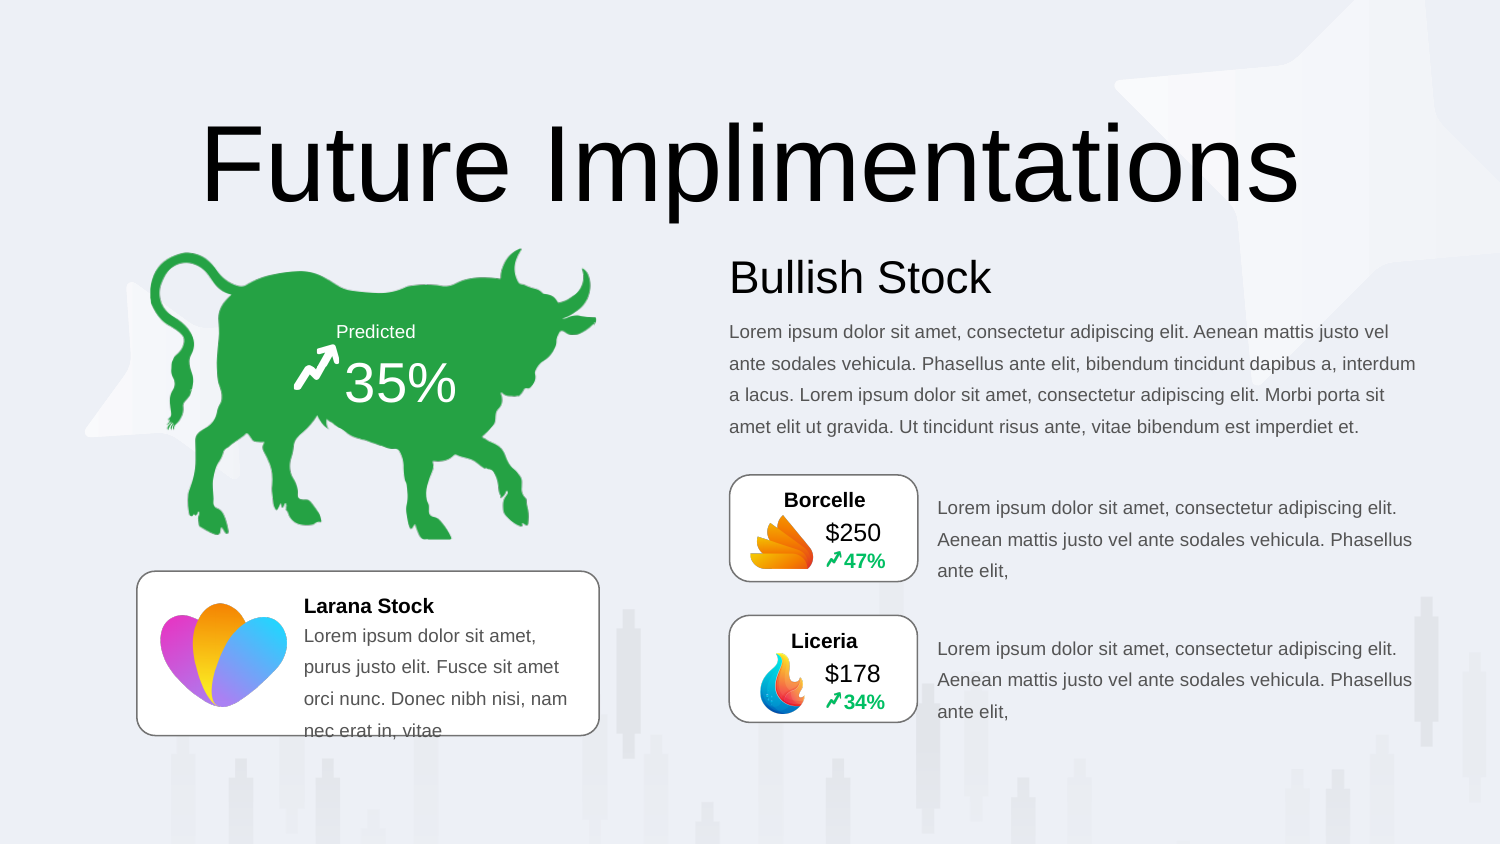

Future Implimentations
Bullish Stock

Predicted
Lorem ipsum dolor sit amet, consectetur adipiscing elit. Aenean mattis justo vel ante sodales vehicula. Phasellus ante elit, bibendum tincidunt dapibus a, interdum a lacus. Lorem ipsum dolor sit amet, consectetur adipiscing elit. Morbi porta sit amet elit ut gravida. Ut tincidunt risus ante, vitae bibendum est imperdiet et.

35%

Borcelle
Lorem ipsum dolor sit amet, consectetur adipiscing elit. Aenean mattis justo vel ante sodales vehicula. Phasellus ante elit,

$250

47%

Larana Stock

Lorem ipsum dolor sit amet, purus justo elit. Fusce sit amet orci nunc. Donec nibh nisi, nam nec erat in, vitae
Liceria
Lorem ipsum dolor sit amet, consectetur adipiscing elit. Aenean mattis justo vel ante sodales vehicula. Phasellus ante elit,

$178
34%